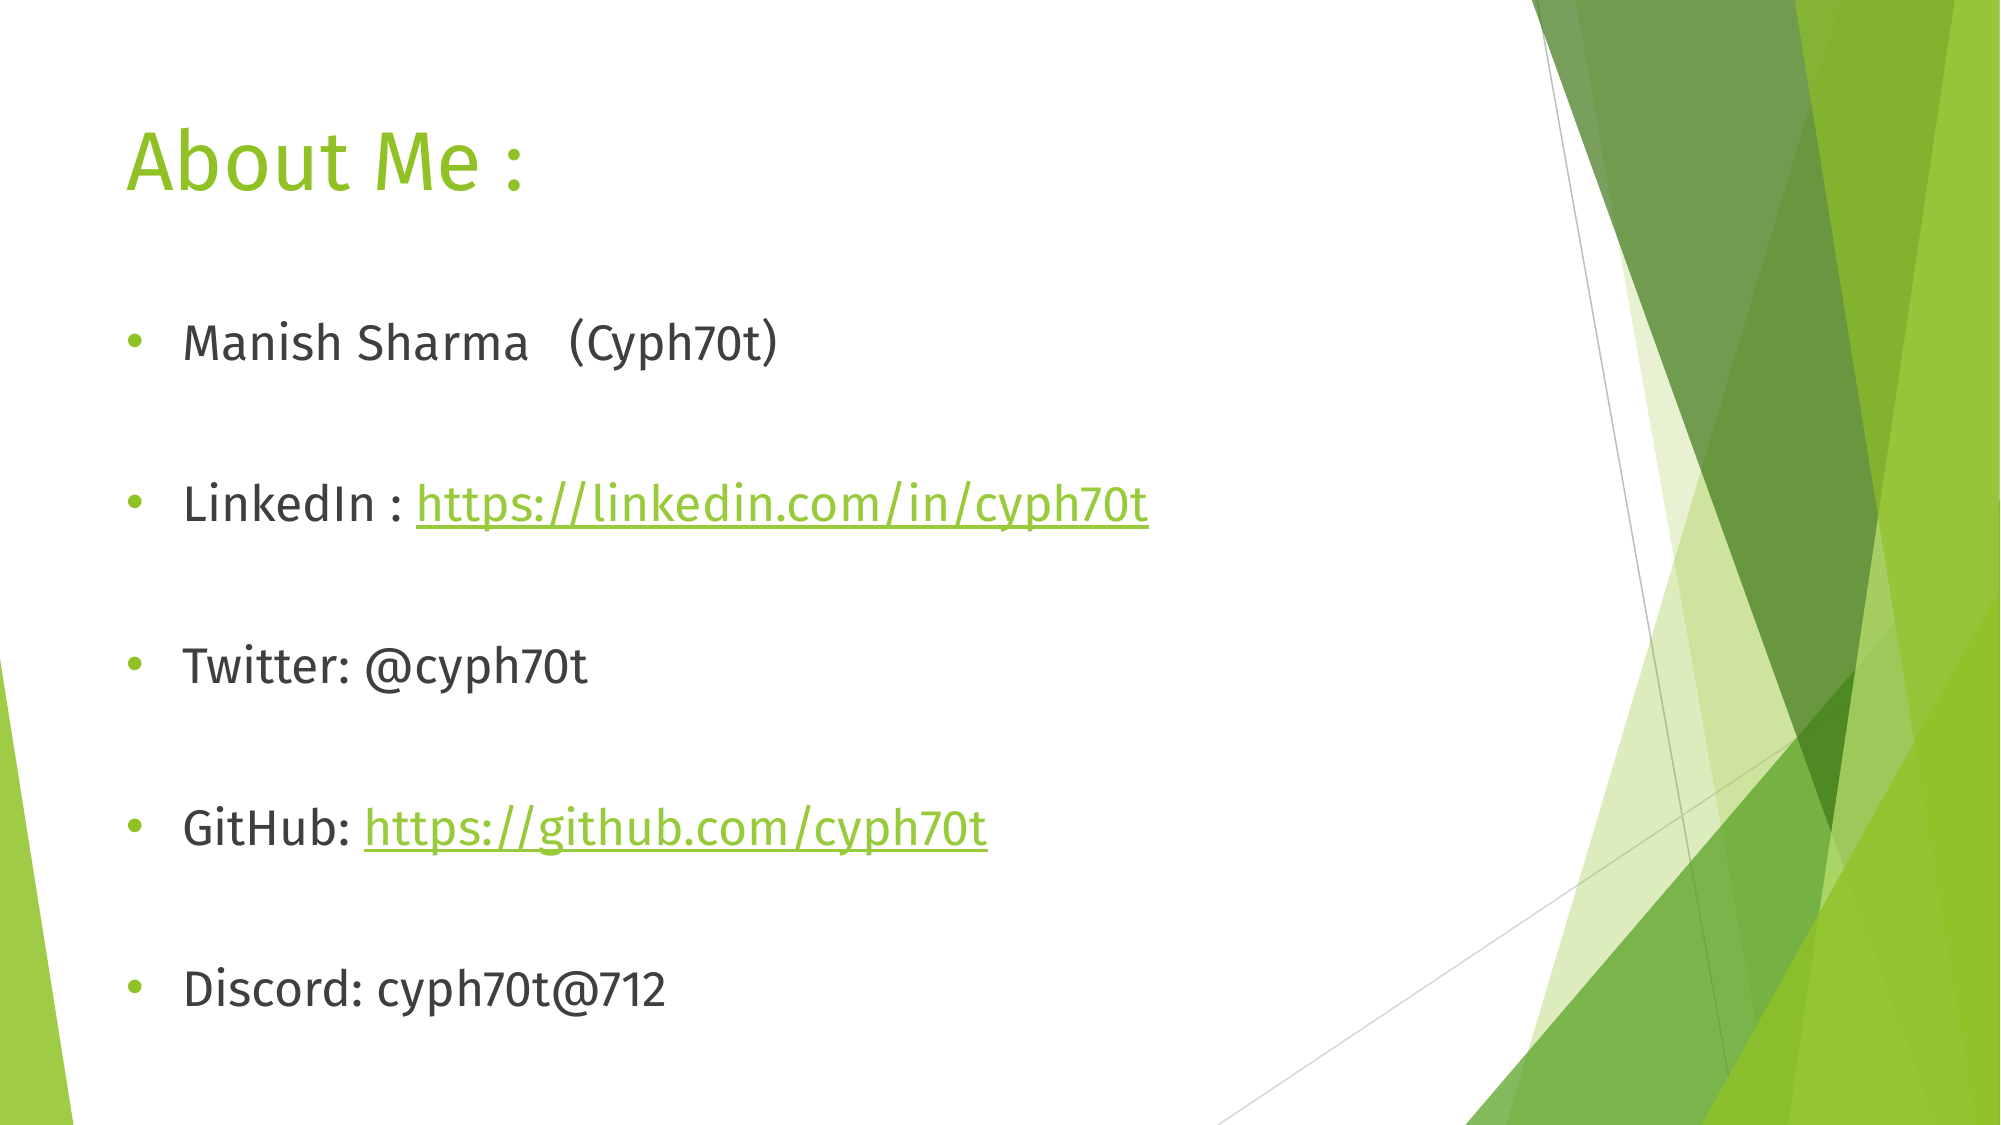

# About Me :
Manish Sharma   (Cyph70t)

LinkedIn : https://linkedin.com/in/cyph70t

Twitter: @cyph70t

GitHub: https://github.com/cyph70t

Discord: cyph70t@712